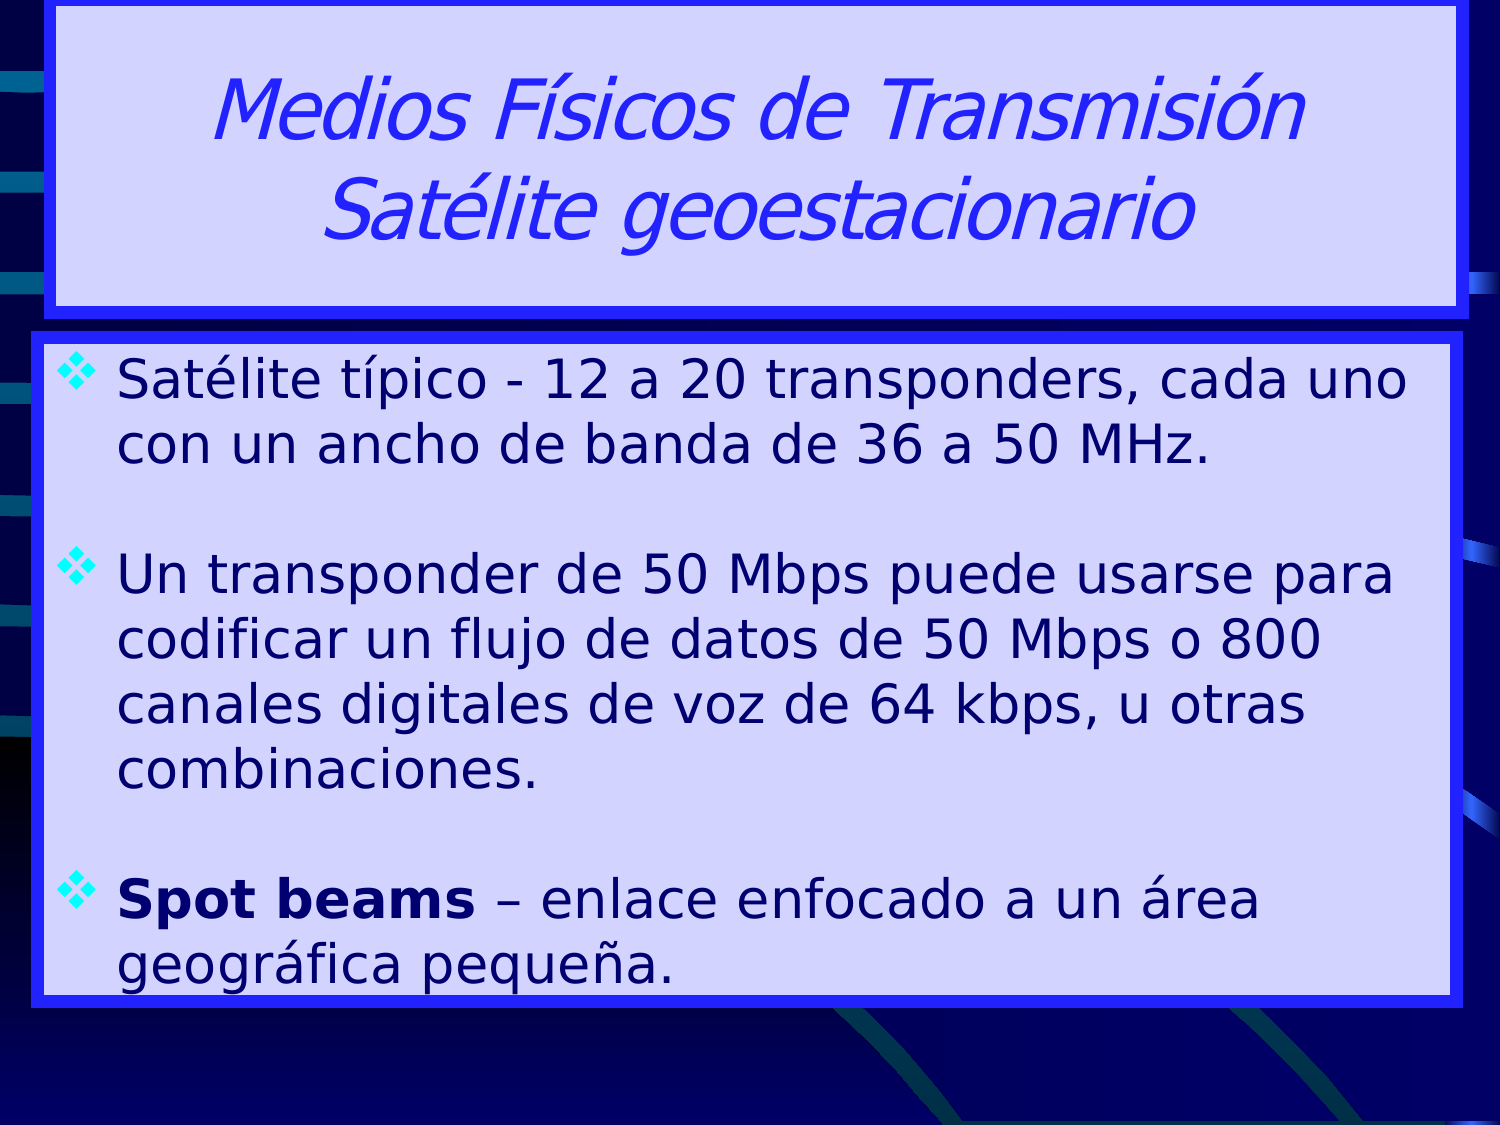

# Medios Físicos de Transmisión Satélite geoestacionario
Satélite típico - 12 a 20 transponders, cada uno con un ancho de banda de 36 a 50 MHz.

Un transponder de 50 Mbps puede usarse para codificar un flujo de datos de 50 Mbps o 800 canales digitales de voz de 64 kbps, u otras combinaciones.

Spot beams – enlace enfocado a un área geográfica pequeña.